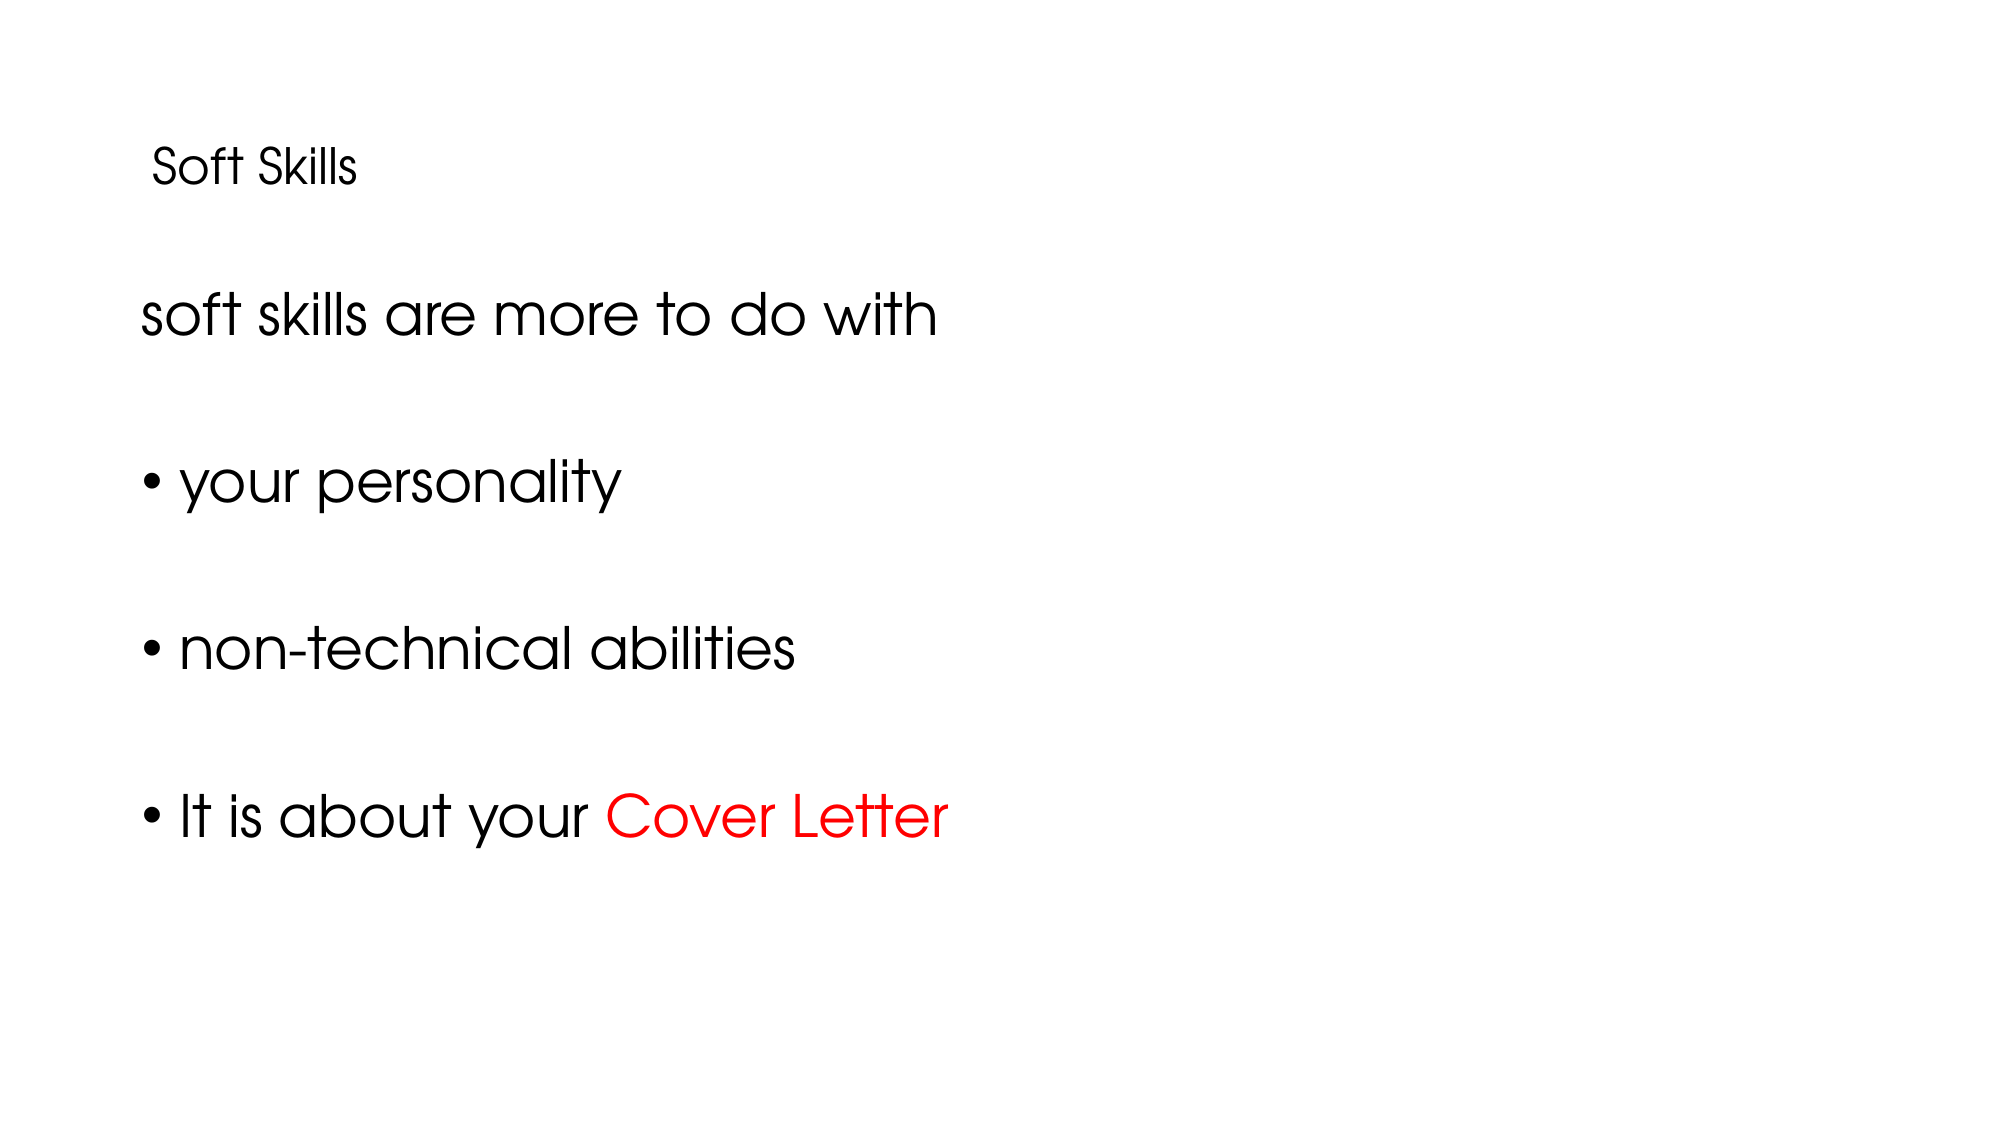

# Soft Skills
soft skills are more to do with

your personality

non-technical abilities

It is about your Cover Letter